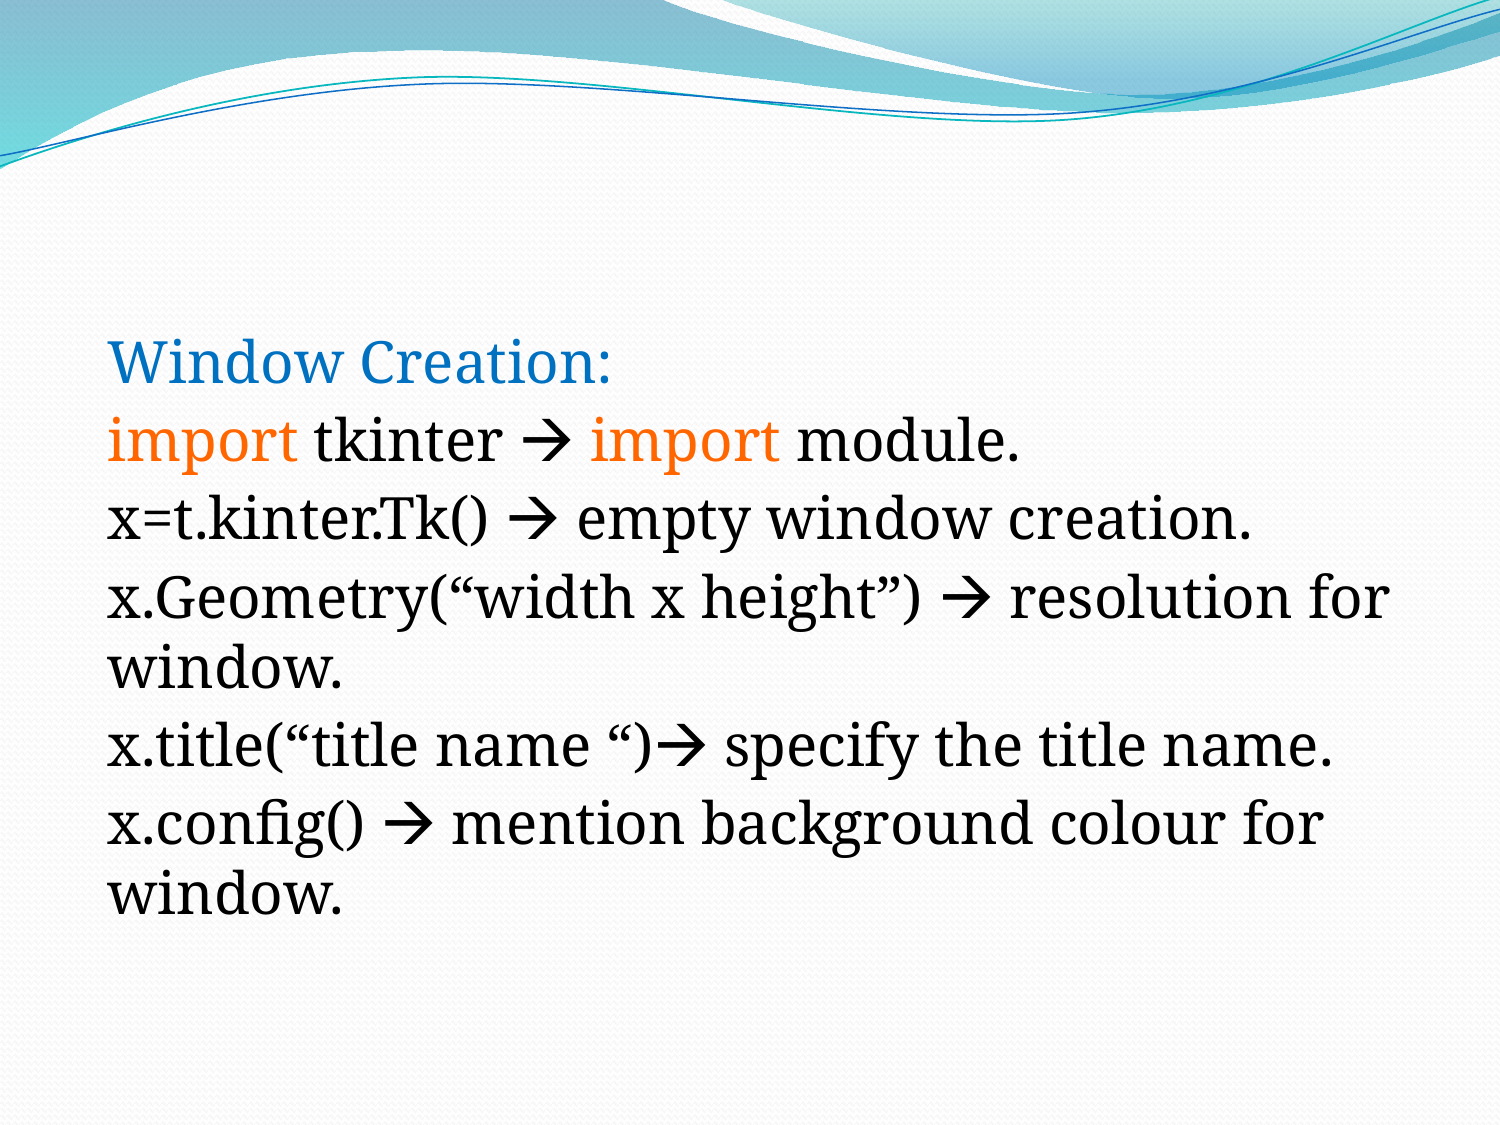

Window Creation:
import tkinter 🡪 import module.
x=t.kinter.Tk() 🡪 empty window creation.
x.Geometry(“width x height”) 🡪 resolution for window.
x.title(“title name “)🡪 specify the title name.
x.config() 🡪 mention background colour for window.